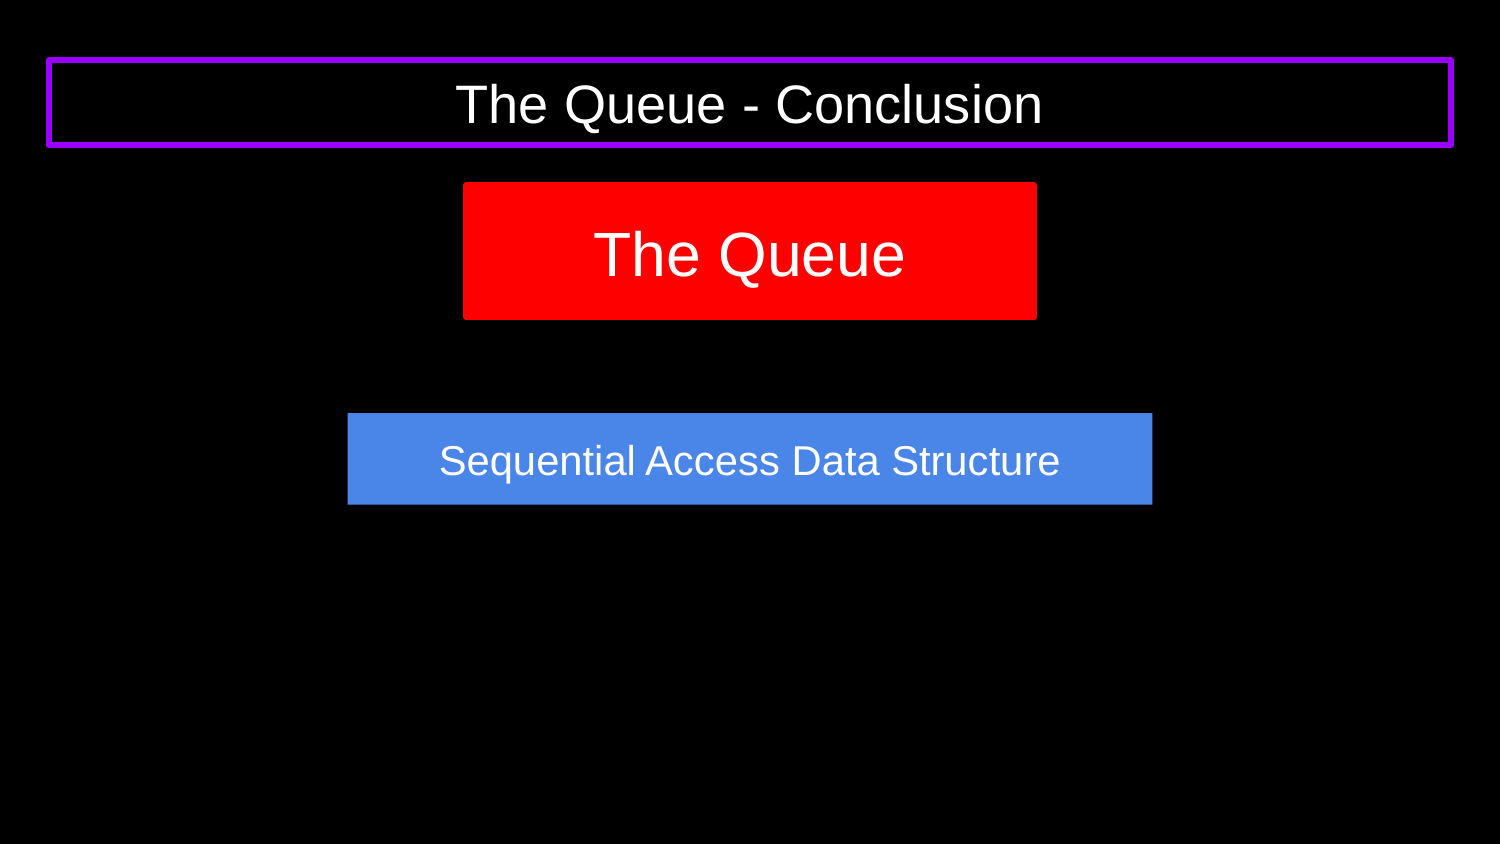

# The Queue - Conclusion
The Queue
Sequential Access Data Structure